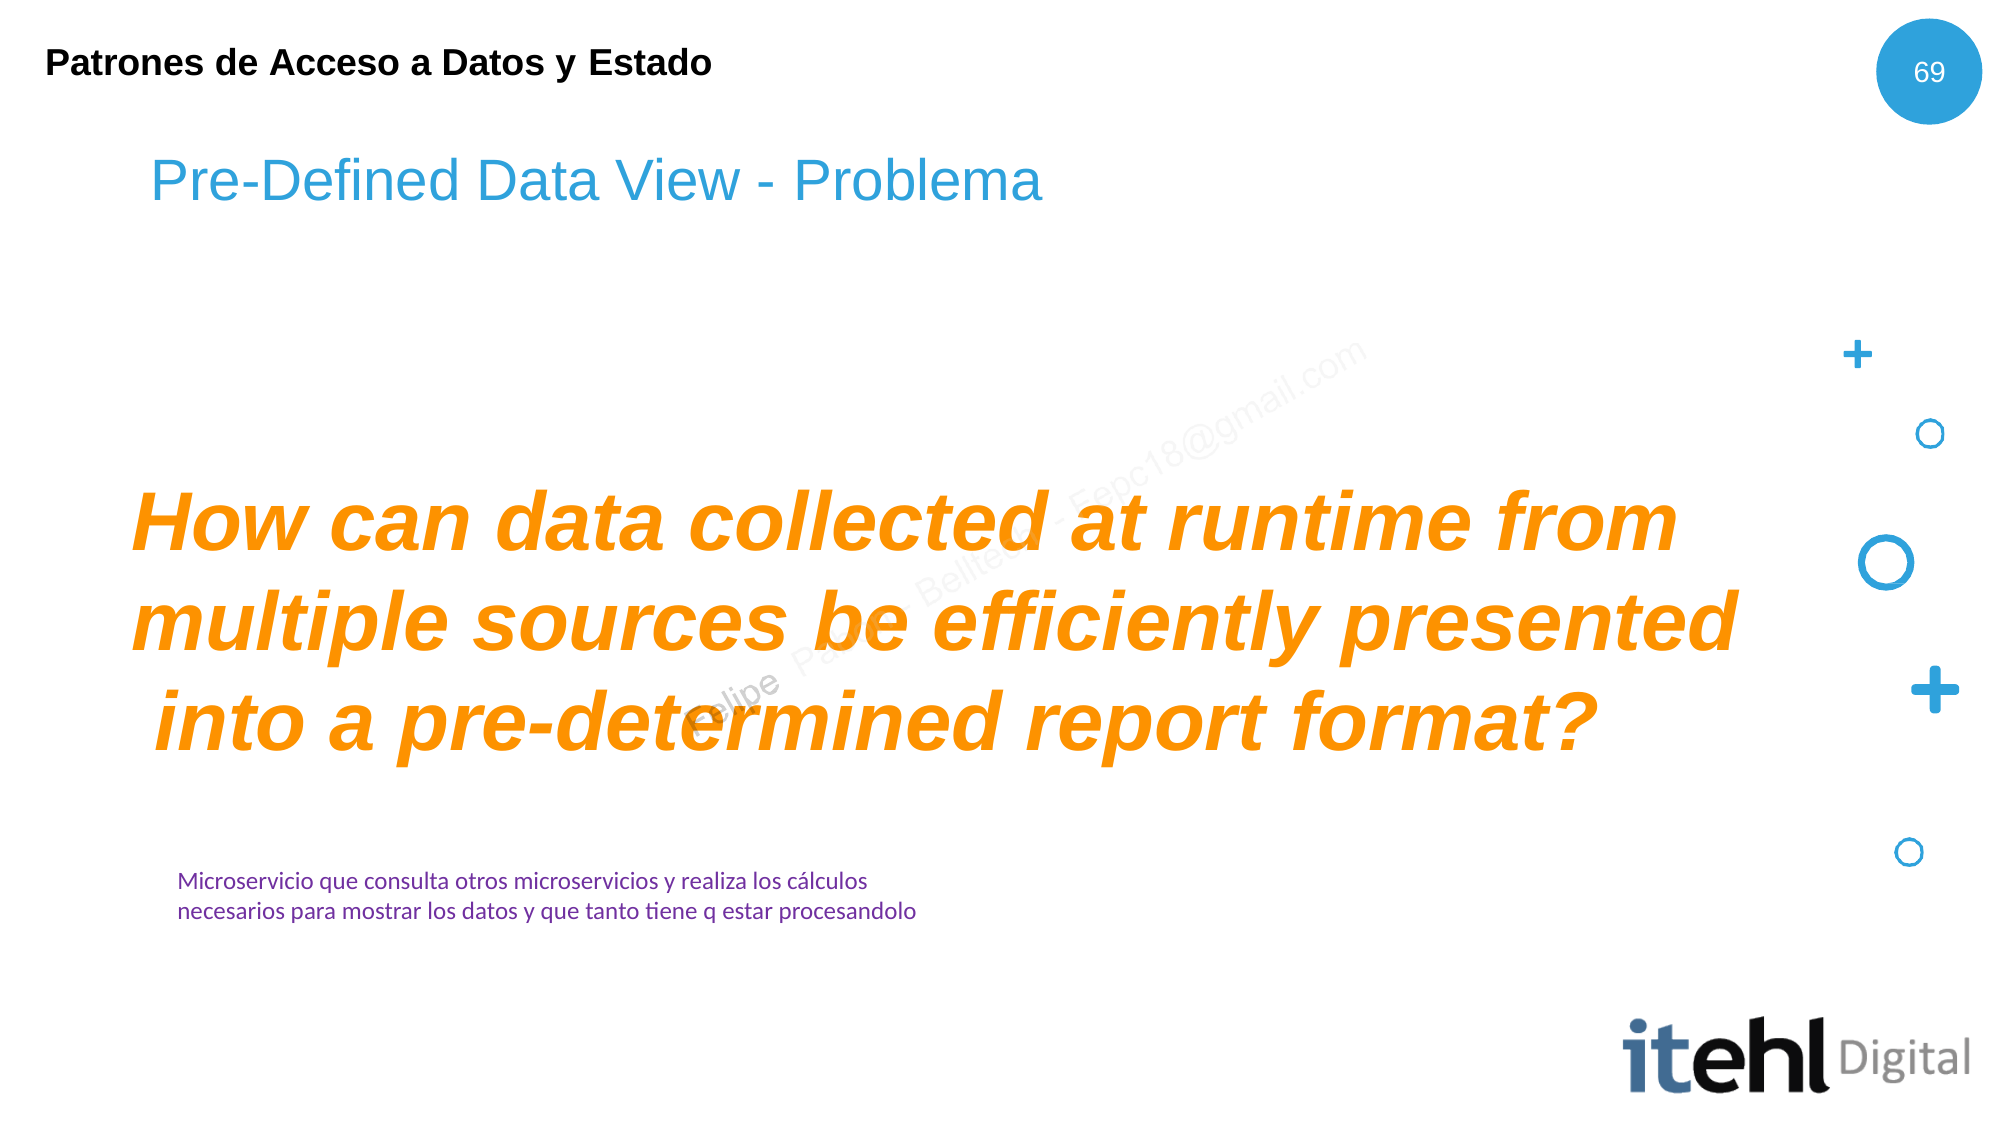

Patrones de Acceso a Datos y Estado
69
Pre-Defined Data View - Problema

How can data collected at runtime from  multiple sources be efficiently presented  into a pre-determined report format?

Microservicio que consulta otros microservicios y realiza los cálculos necesarios para mostrar los datos y que tanto tiene q estar procesandolo